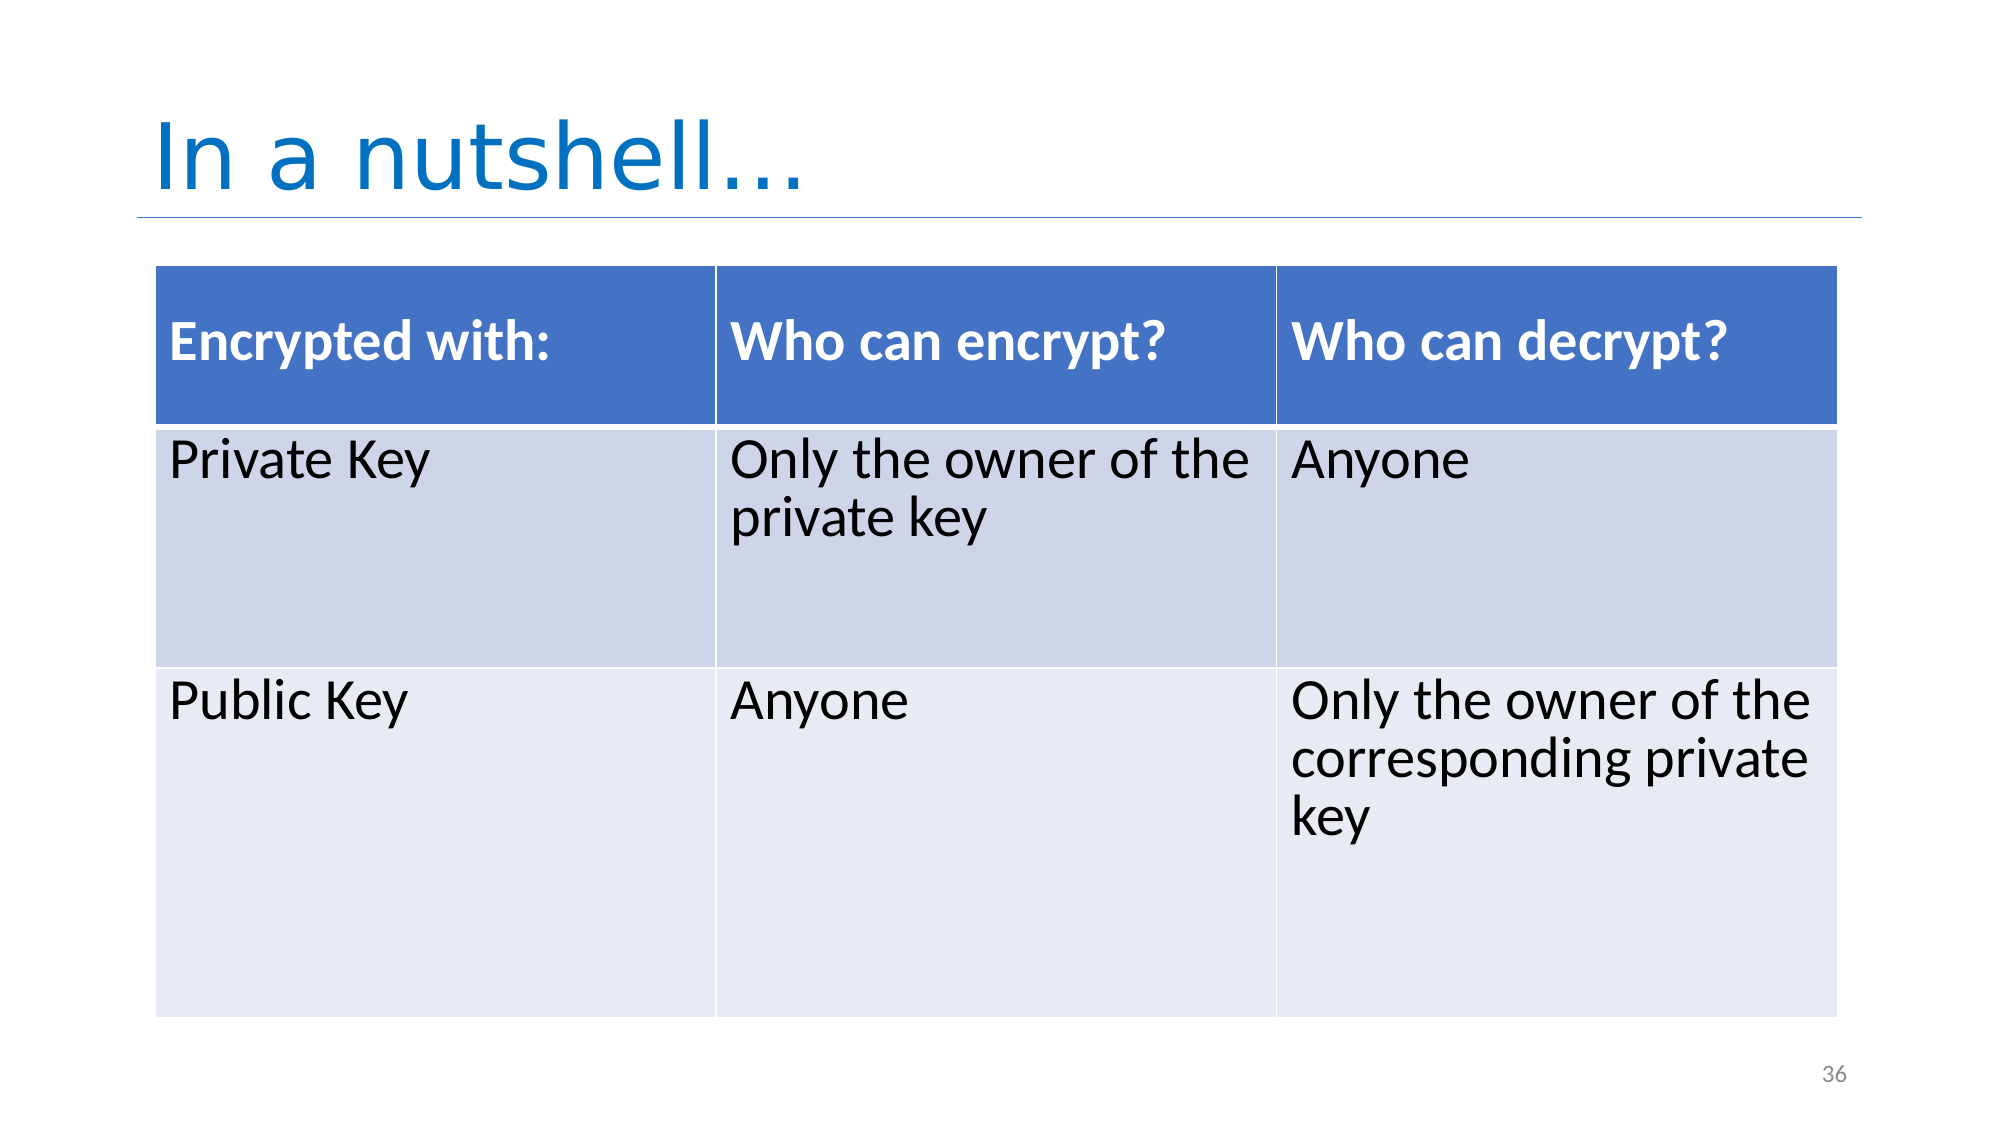

# In a nutshell…
| Encrypted with: | Who can encrypt? | Who can decrypt? |
| --- | --- | --- |
| Private Key | Only the owner of the private key | Anyone |
| Public Key | Anyone | Only the owner of the corresponding private key |
36